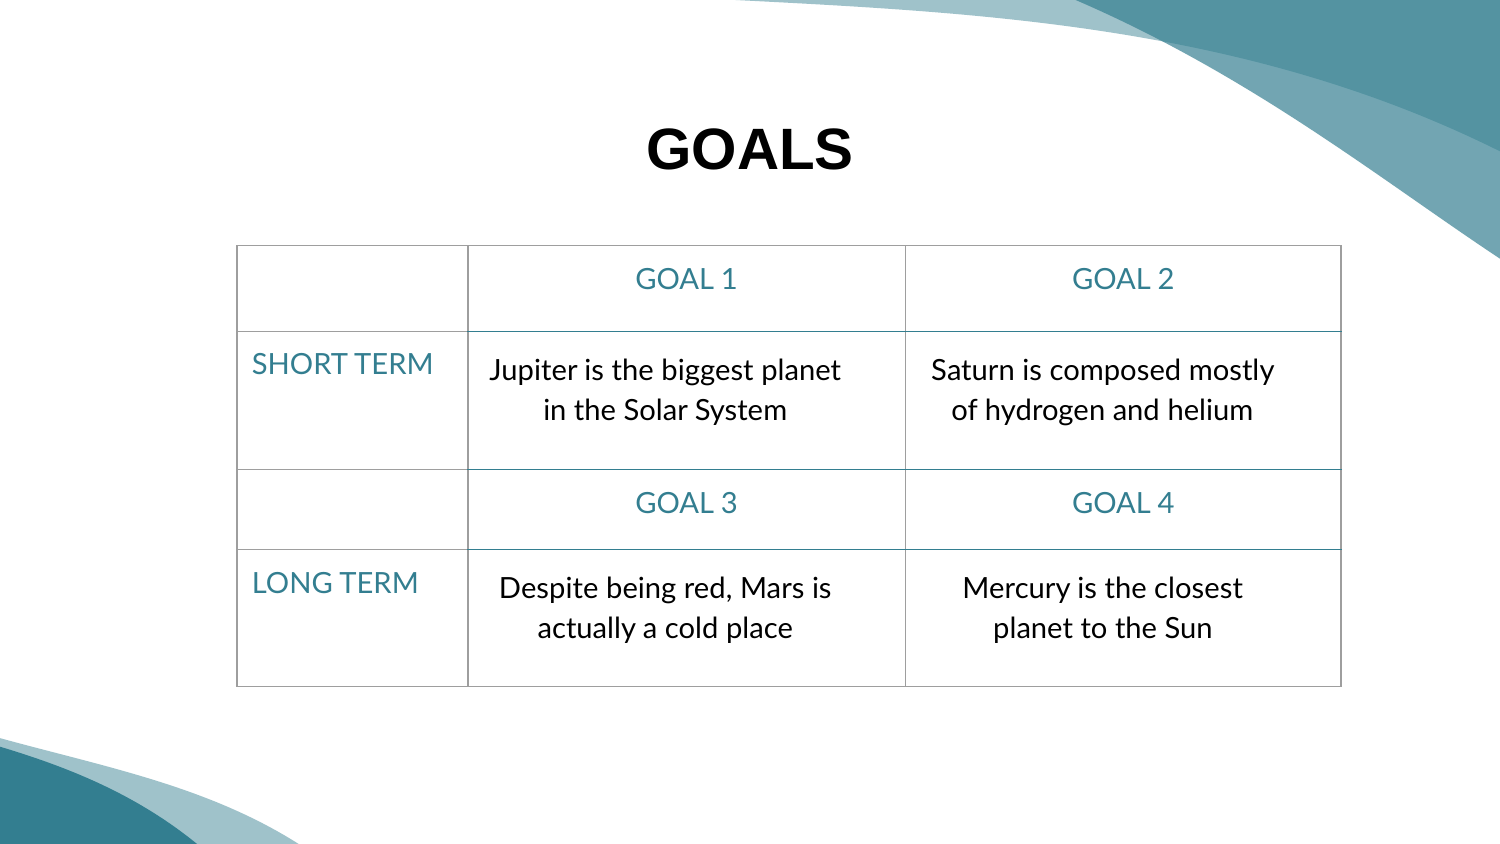

# GOALS
|  | GOAL 1 | GOAL 2 |
| --- | --- | --- |
| SHORT TERM | Jupiter is the biggest planet in the Solar System | Saturn is composed mostly of hydrogen and helium |
|  | GOAL 3 | GOAL 4 |
| LONG TERM | Despite being red, Mars is actually a cold place | Mercury is the closest planet to the Sun |